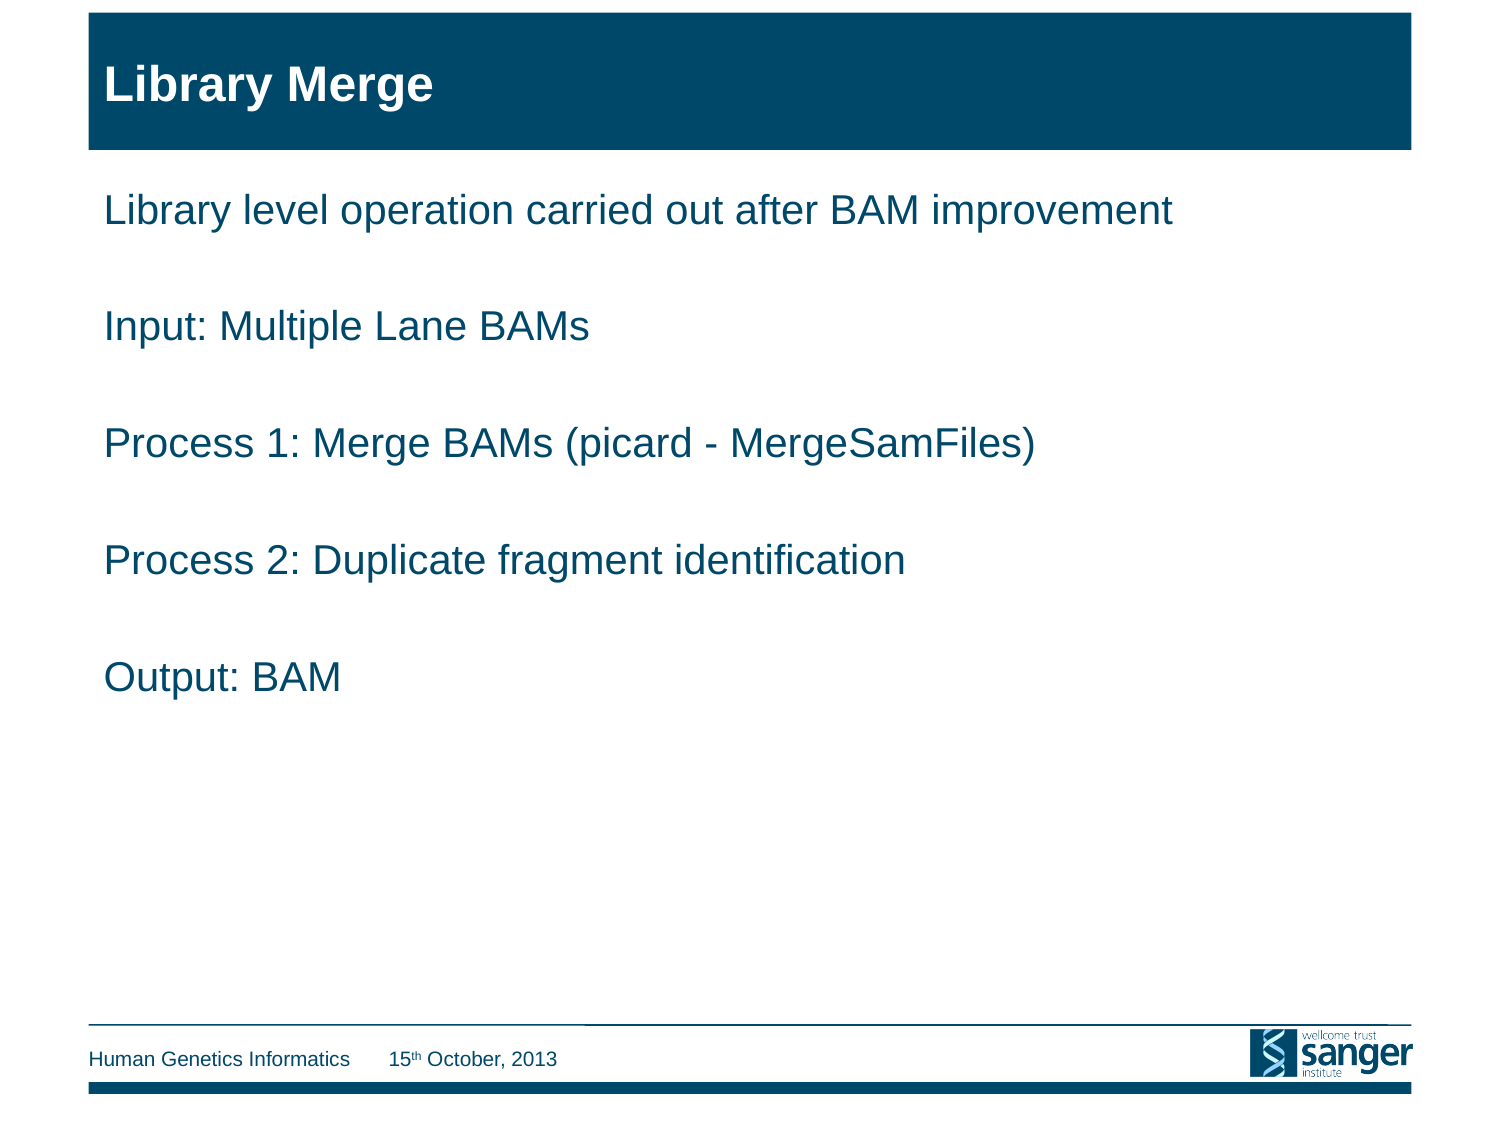

# Library Merge
Library level operation carried out after BAM improvement

Input: Multiple Lane BAMs

Process 1: Merge BAMs (picard - MergeSamFiles)

Process 2: Duplicate fragment identification

Output: BAM